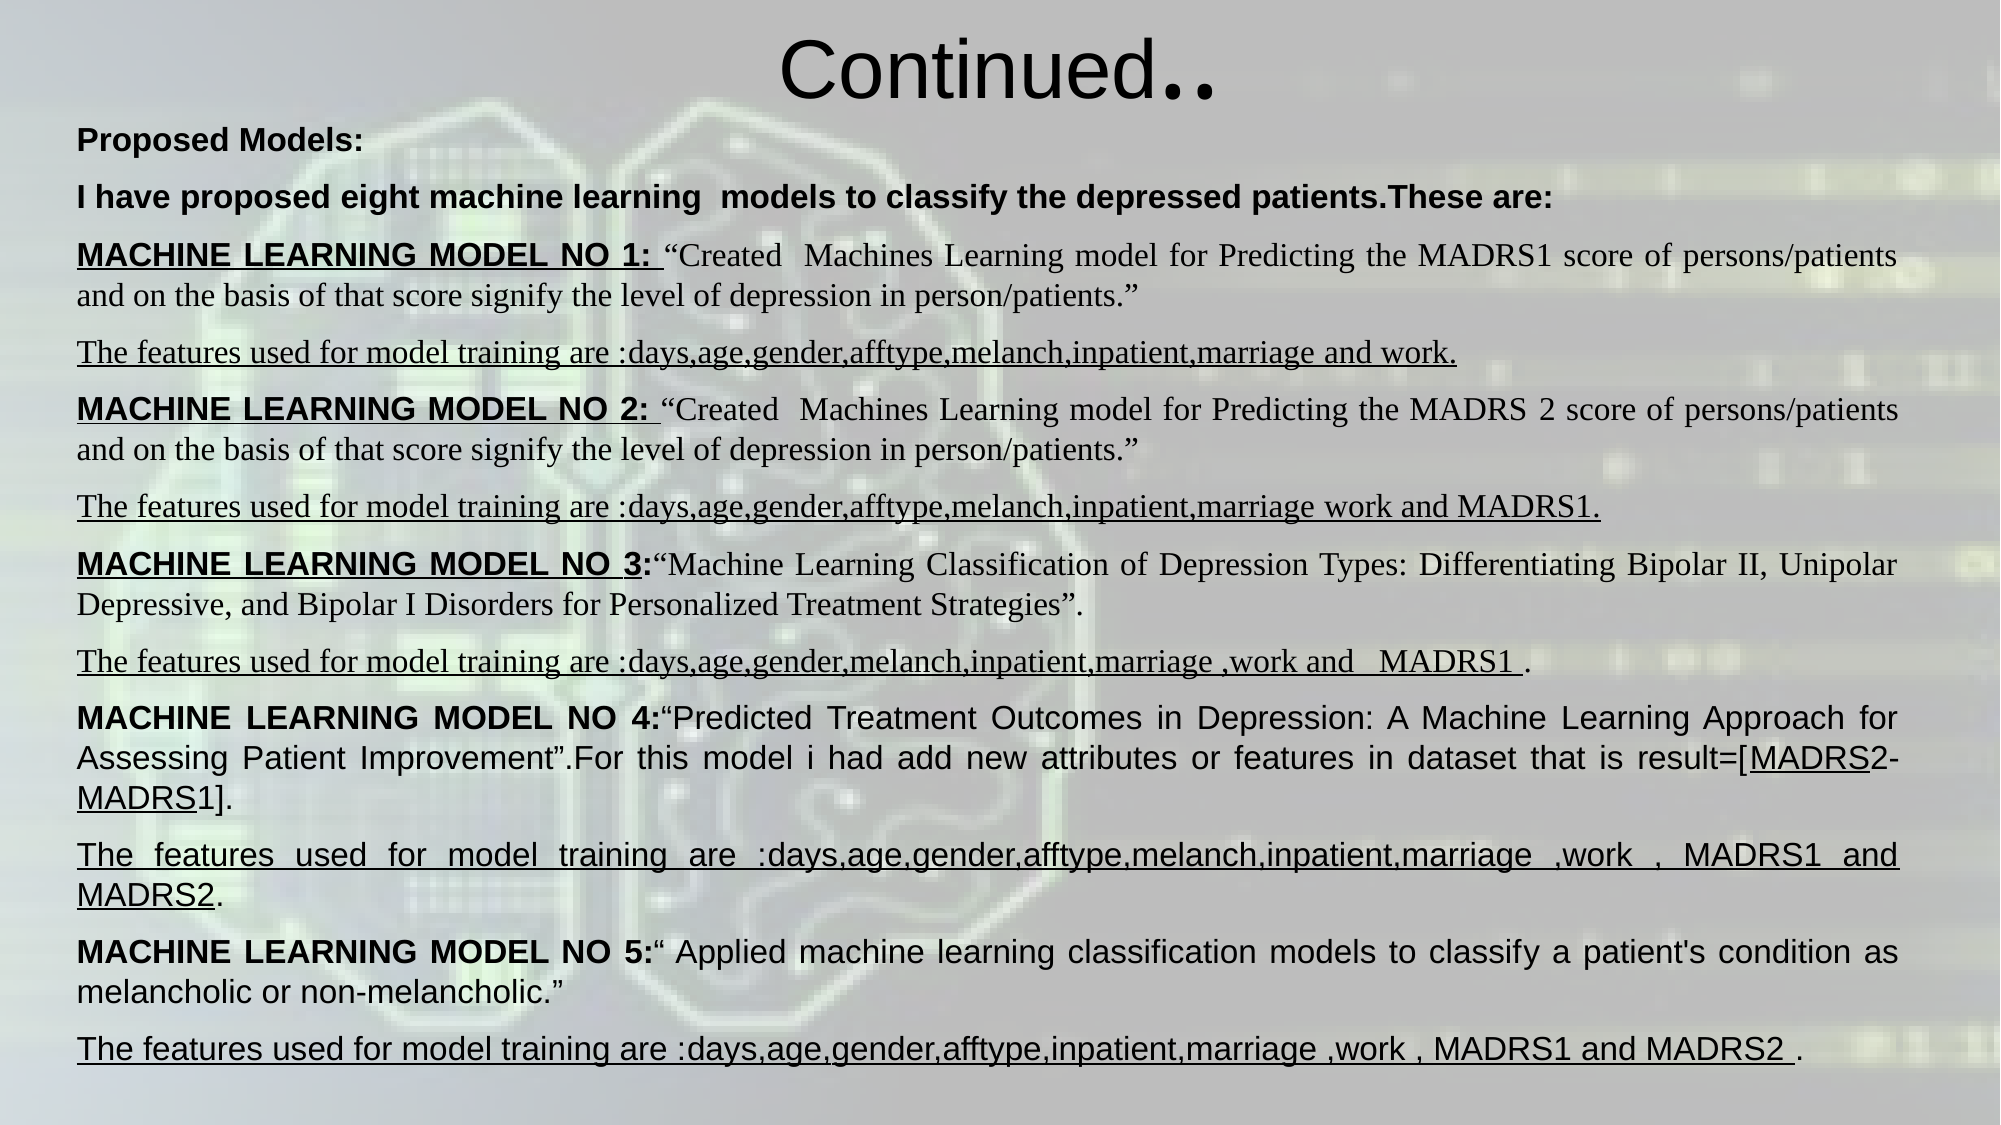

# Continued..
Proposed Models:
I have proposed eight machine learning  models to classify the depressed patients.These are:
MACHINE LEARNING MODEL NO 1: “Created  Machines Learning model for Predicting the MADRS1 score of persons/patients and on the basis of that score signify the level of depression in person/patients.”
The features used for model training are :days,age,gender,afftype,melanch,inpatient,marriage and work.
MACHINE LEARNING MODEL NO 2: “Created  Machines Learning model for Predicting the MADRS 2 score of persons/patients and on the basis of that score signify the level of depression in person/patients.”
The features used for model training are :days,age,gender,afftype,melanch,inpatient,marriage work and MADRS1.
MACHINE LEARNING MODEL NO 3:“Machine Learning Classification of Depression Types: Differentiating Bipolar II, Unipolar Depressive, and Bipolar I Disorders for Personalized Treatment Strategies”.
The features used for model training are :days,age,gender,melanch,inpatient,marriage ,work and   MADRS1 .
MACHINE LEARNING MODEL NO 4:“Predicted Treatment Outcomes in Depression: A Machine Learning Approach for Assessing Patient Improvement”.For this model i had add new attributes or features in dataset that is result=[MADRS2-MADRS1].
The features used for model training are :days,age,gender,afftype,melanch,inpatient,marriage ,work , MADRS1 and MADRS2.
MACHINE LEARNING MODEL NO 5:“ Applied machine learning classification models to classify a patient's condition as melancholic or non-melancholic.”
The features used for model training are :days,age,gender,afftype,inpatient,marriage ,work , MADRS1 and MADRS2 .